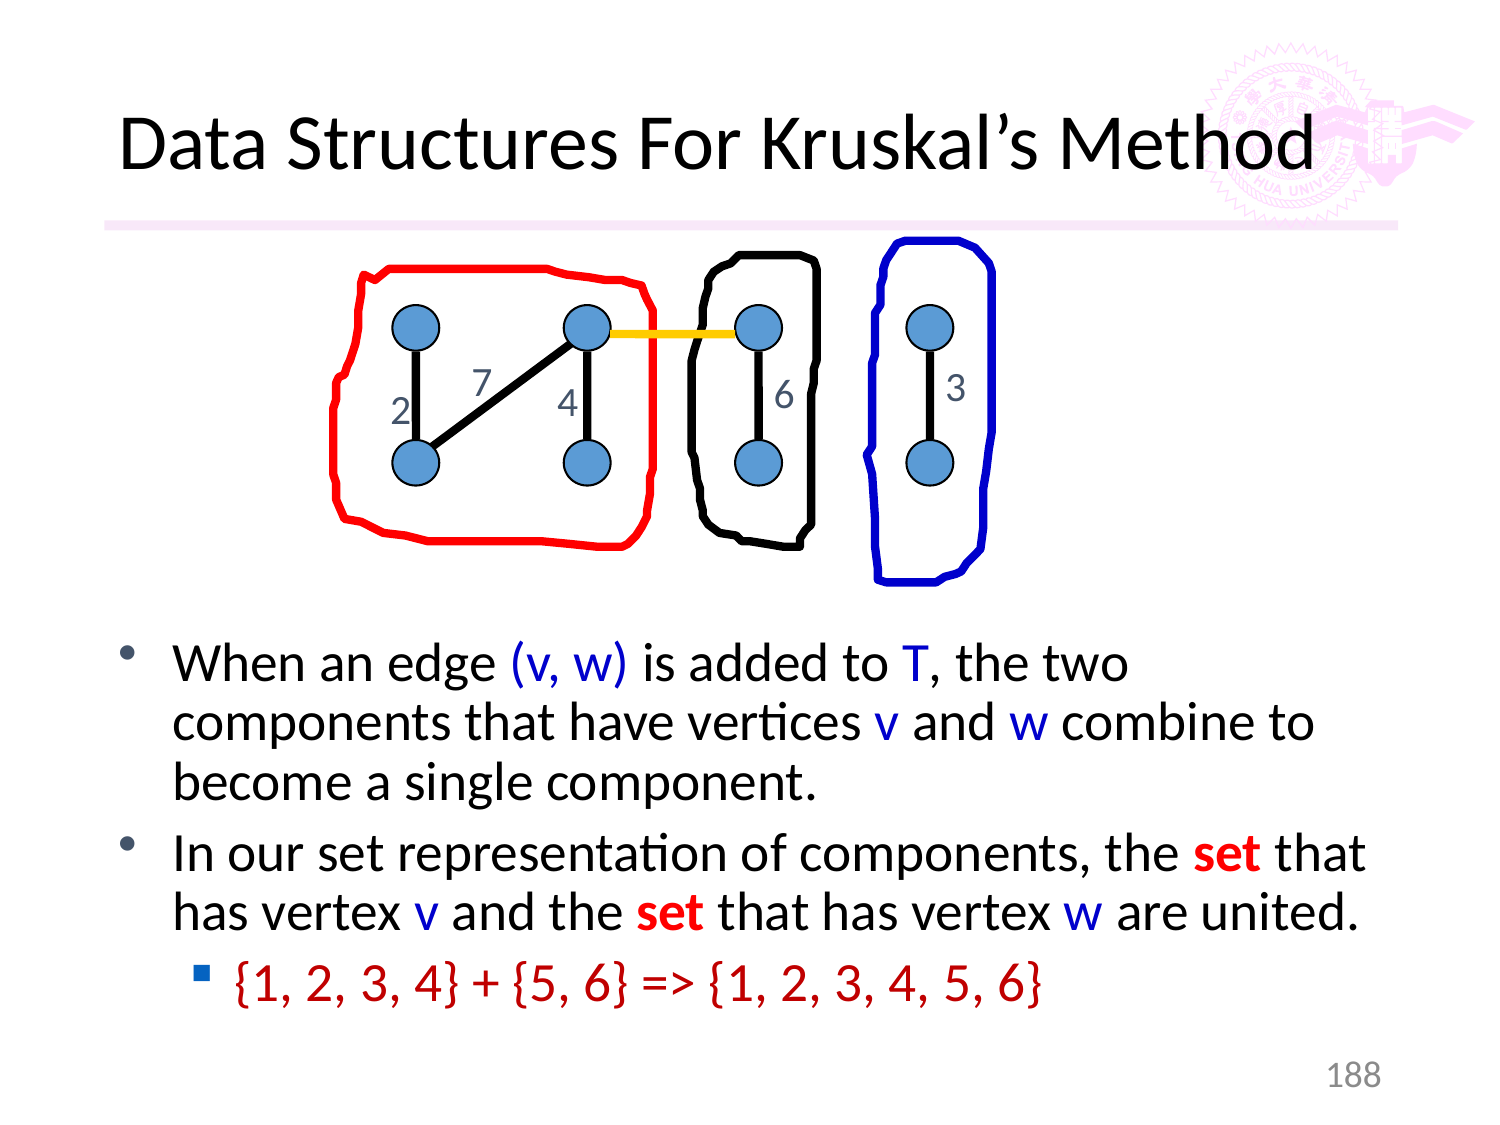

# Data Structures For Kruskal’s Method

1
3
5
7

7

4

6

3
2
2
4
6
8

When an edge (v, w) is added to T, the two components that have vertices v and w combine to become a single component.
In our set representation of components, the set that has vertex v and the set that has vertex w are united.
{1, 2, 3, 4} + {5, 6} => {1, 2, 3, 4, 5, 6}

188